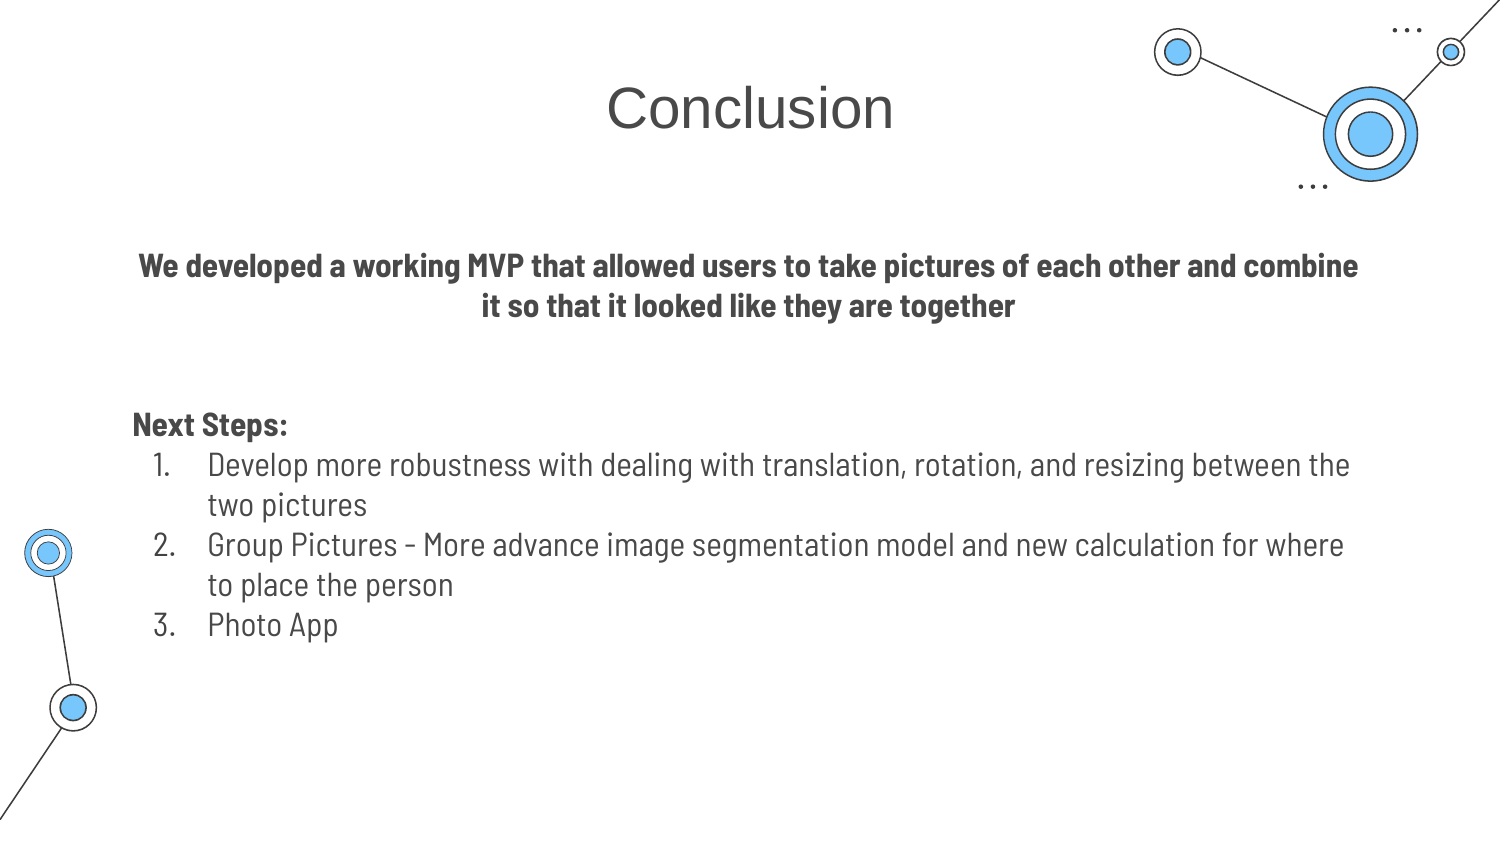

# Conclusion

We developed a working MVP that allowed users to take pictures of each other and combine it so that it looked like they are together

Next Steps:
Develop more robustness with dealing with translation, rotation, and resizing between the two pictures
Group Pictures - More advance image segmentation model and new calculation for where to place the person
Photo App